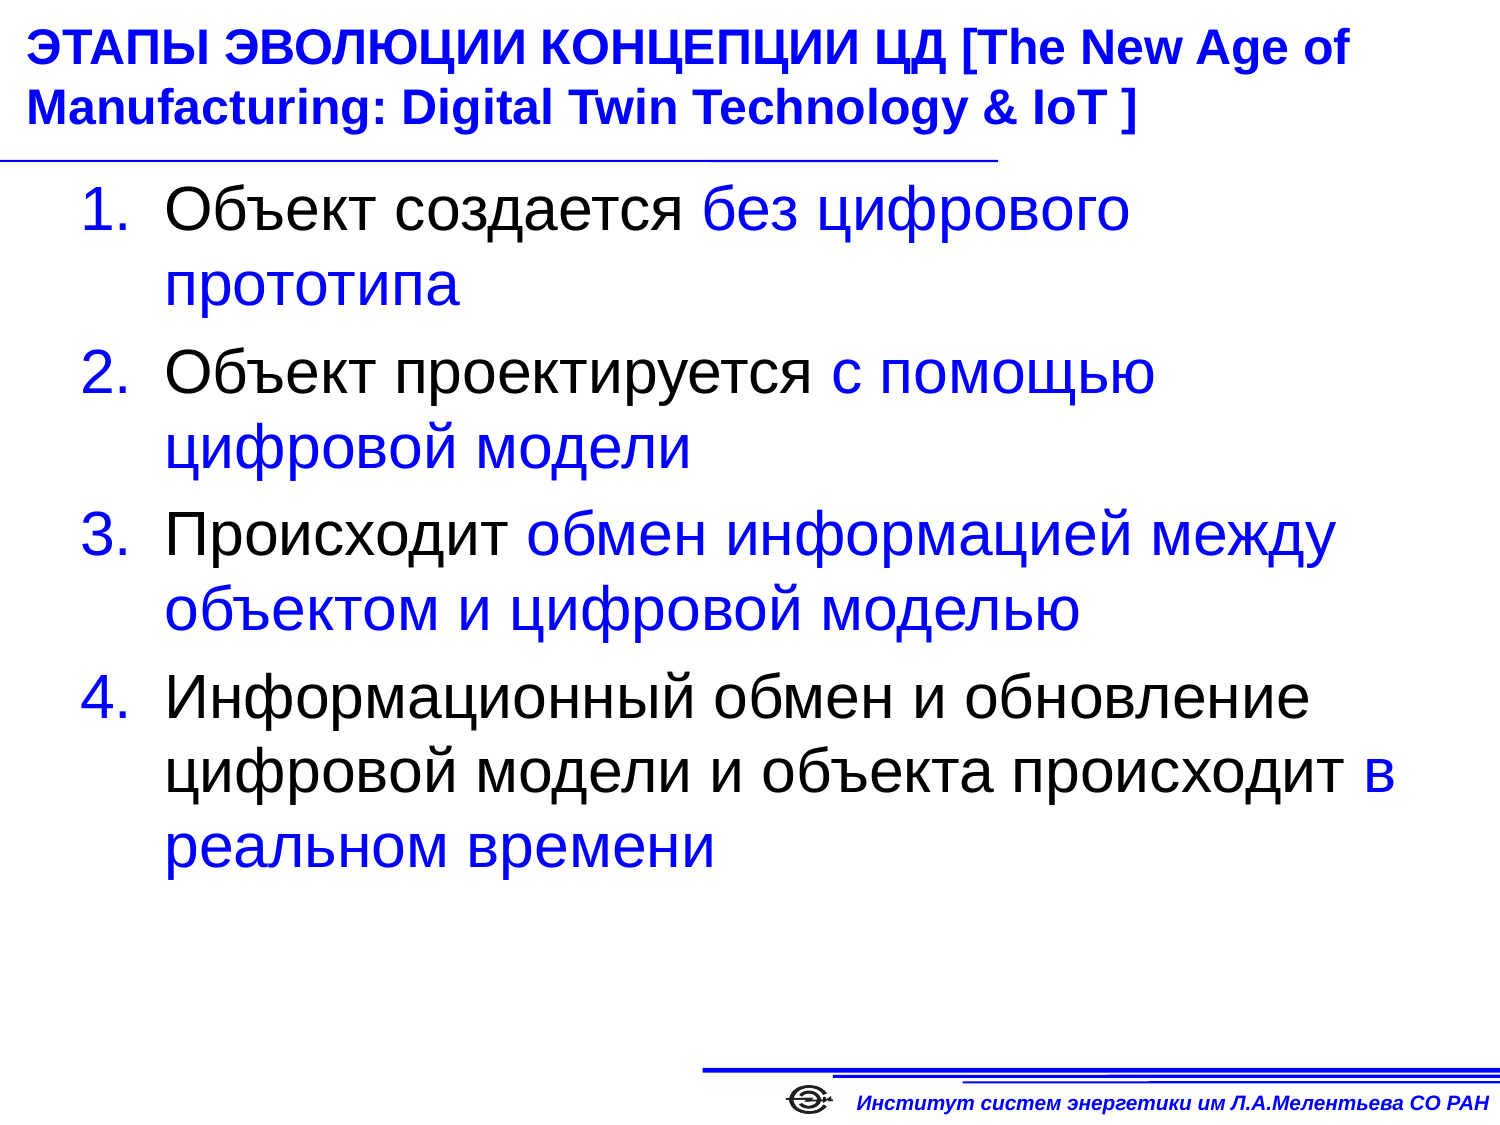

# ЭТАПЫ ЭВОЛЮЦИИ КОНЦЕПЦИИ ЦД [The New Age of Manufacturing: Digital Twin Technology & IoT ]
Объект создается без цифрового прототипа
Объект проектируется с помощью цифровой модели
Происходит обмен информацией между объектом и цифровой моделью
Информационный обмен и обновление цифровой модели и объекта происходит в реальном времени